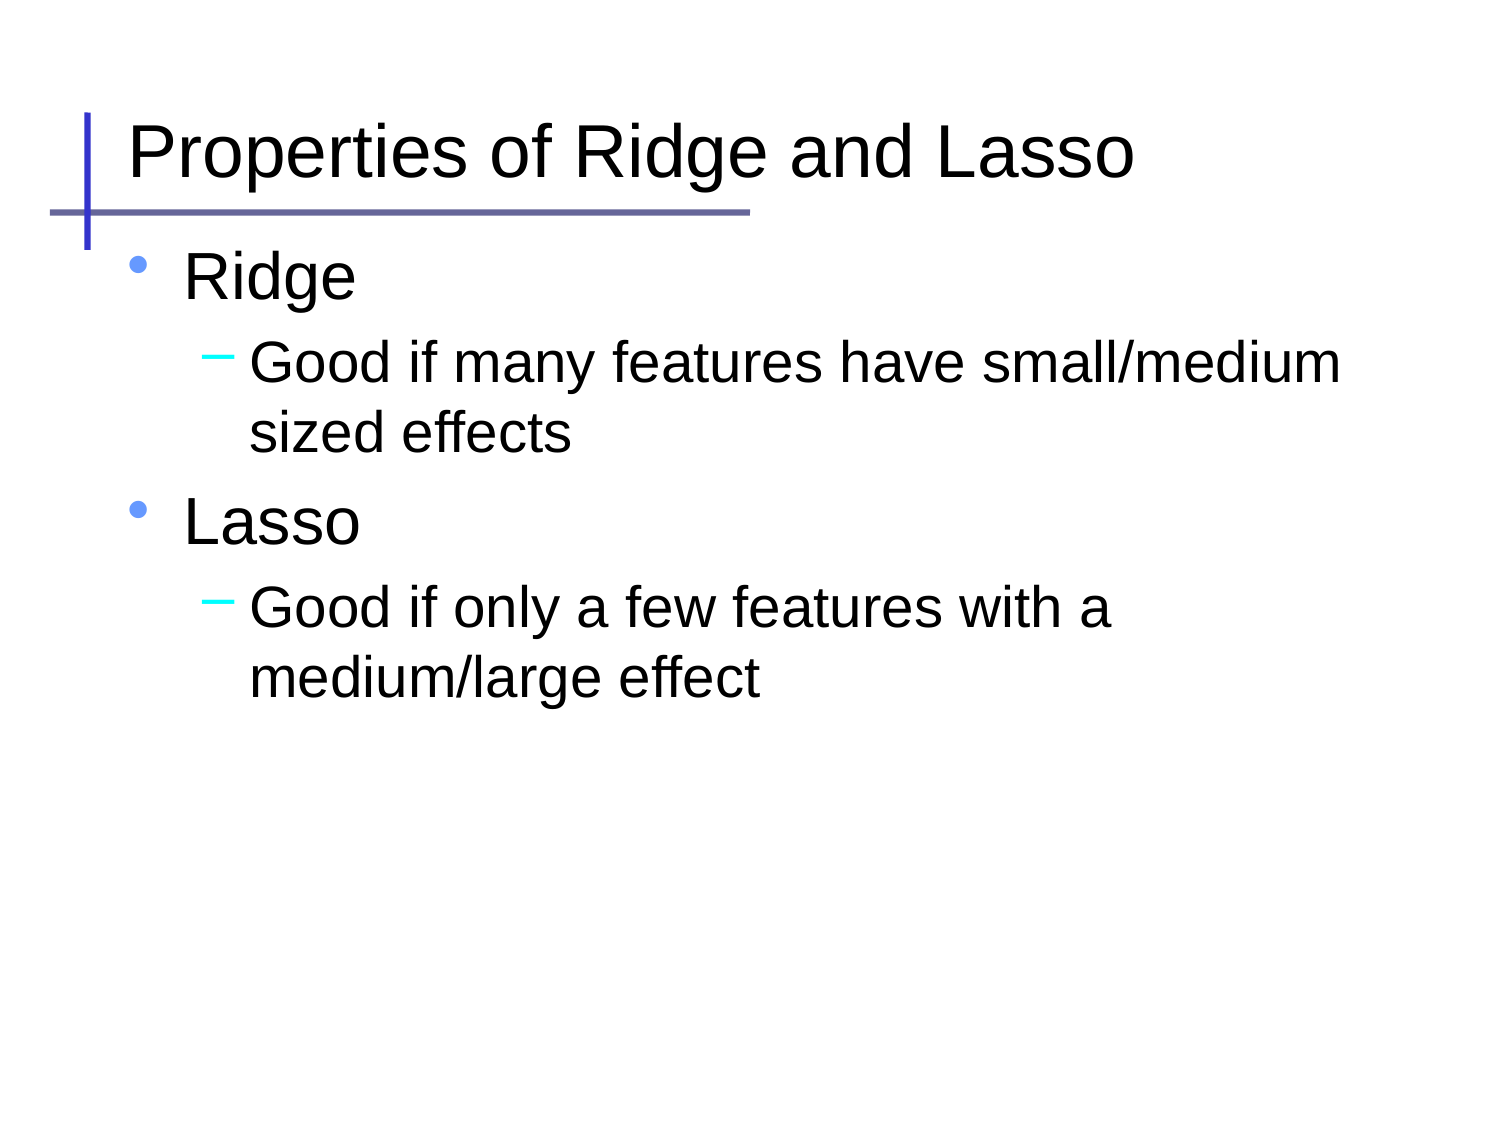

# Properties of Ridge and Lasso
Ridge
Good if many features have small/medium sized effects
Lasso
Good if only a few features with a medium/large effect